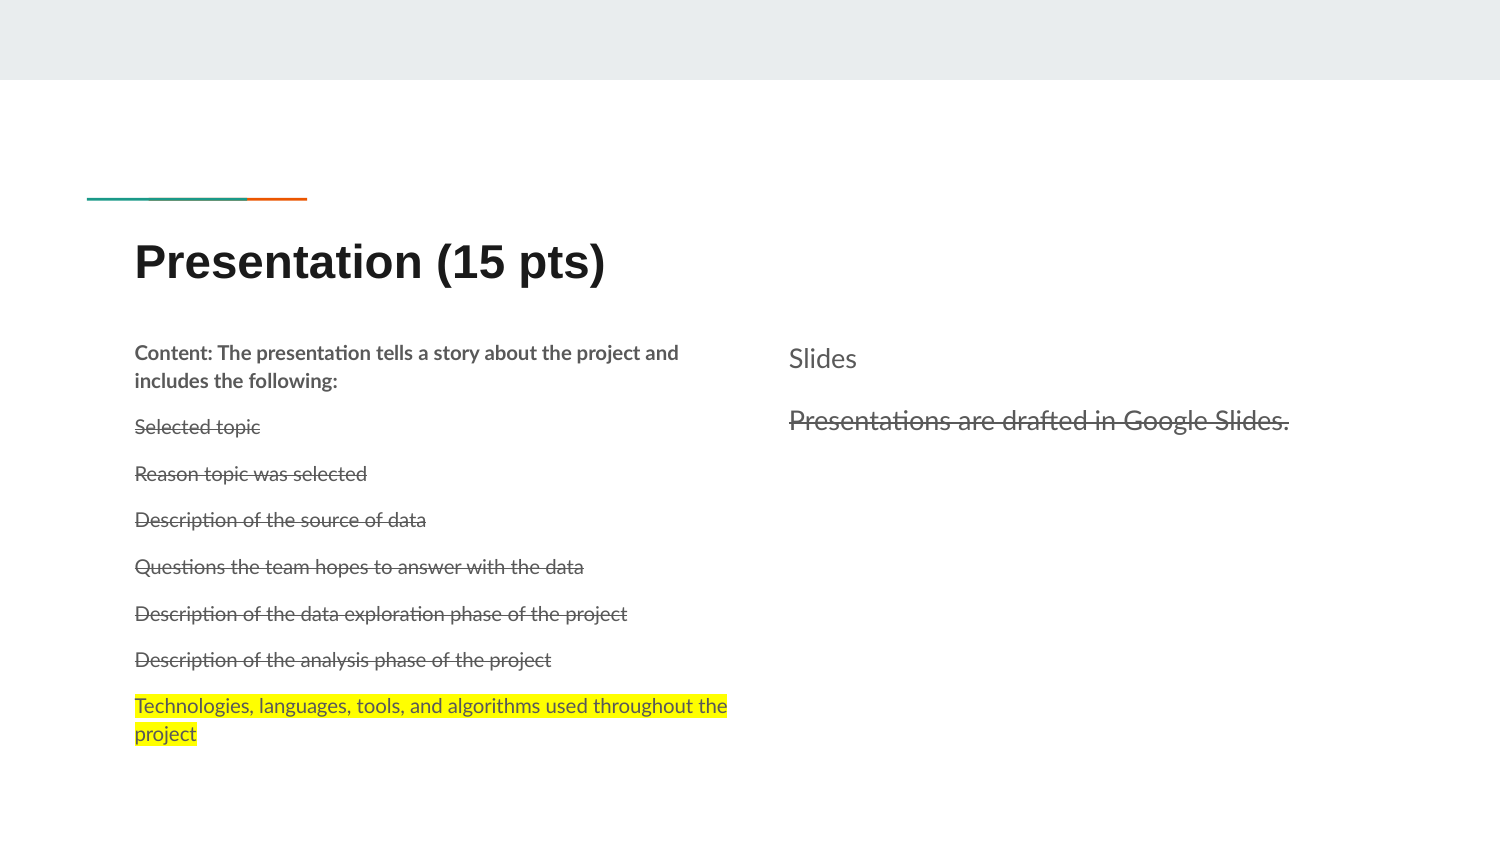

# Presentation (15 pts)
Content: The presentation tells a story about the project and includes the following:
Selected topic
Reason topic was selected
Description of the source of data
Questions the team hopes to answer with the data
Description of the data exploration phase of the project
Description of the analysis phase of the project
Technologies, languages, tools, and algorithms used throughout the project
Slides
Presentations are drafted in Google Slides.